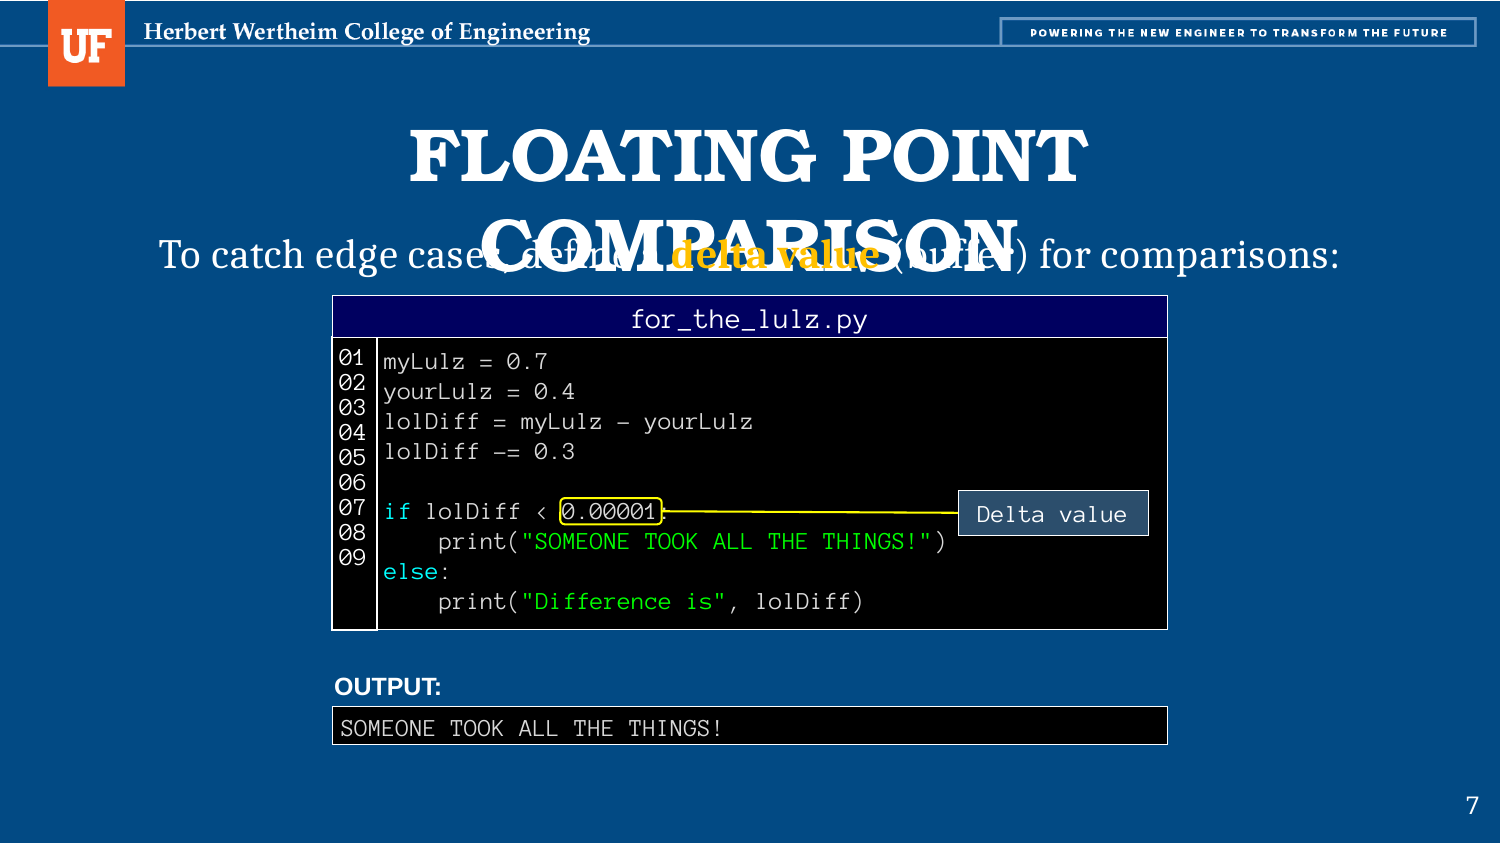

# Floating Point Comparison
To catch edge cases, define a delta value (buffer) for comparisons:
for_the_lulz.py
| 01 02 03 04 05 06 07 08 09 |
| --- |
myLulz = 0.7
yourLulz = 0.4
lolDiff = myLulz - yourLulz
lolDiff -= 0.3

if lolDiff < 0.00001:
    print("SOMEONE TOOK ALL THE THINGS!")
else:
    print("Difference is", lolDiff)
Delta value

OUTPUT:
SOMEONE TOOK ALL THE THINGS!
7